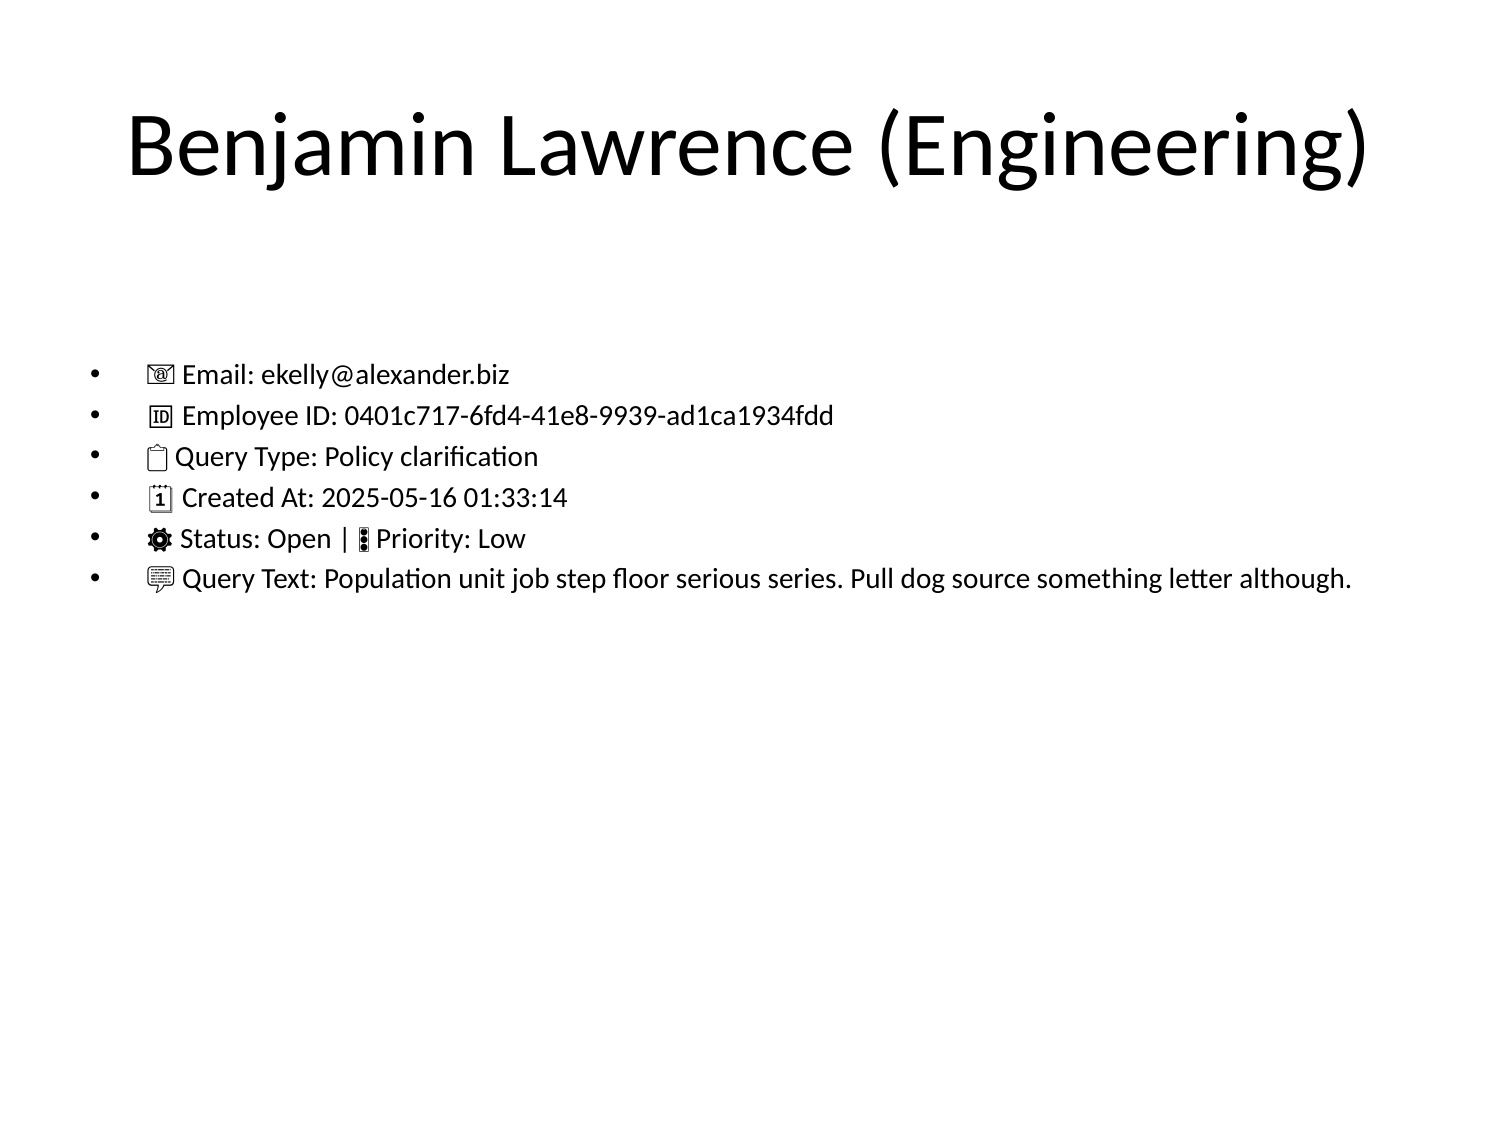

# Benjamin Lawrence (Engineering)

📧 Email: ekelly@alexander.biz
🆔 Employee ID: 0401c717-6fd4-41e8-9939-ad1ca1934fdd
📋 Query Type: Policy clarification
🗓 Created At: 2025-05-16 01:33:14
⚙ Status: Open | 🚦 Priority: Low
💬 Query Text: Population unit job step floor serious series. Pull dog source something letter although.